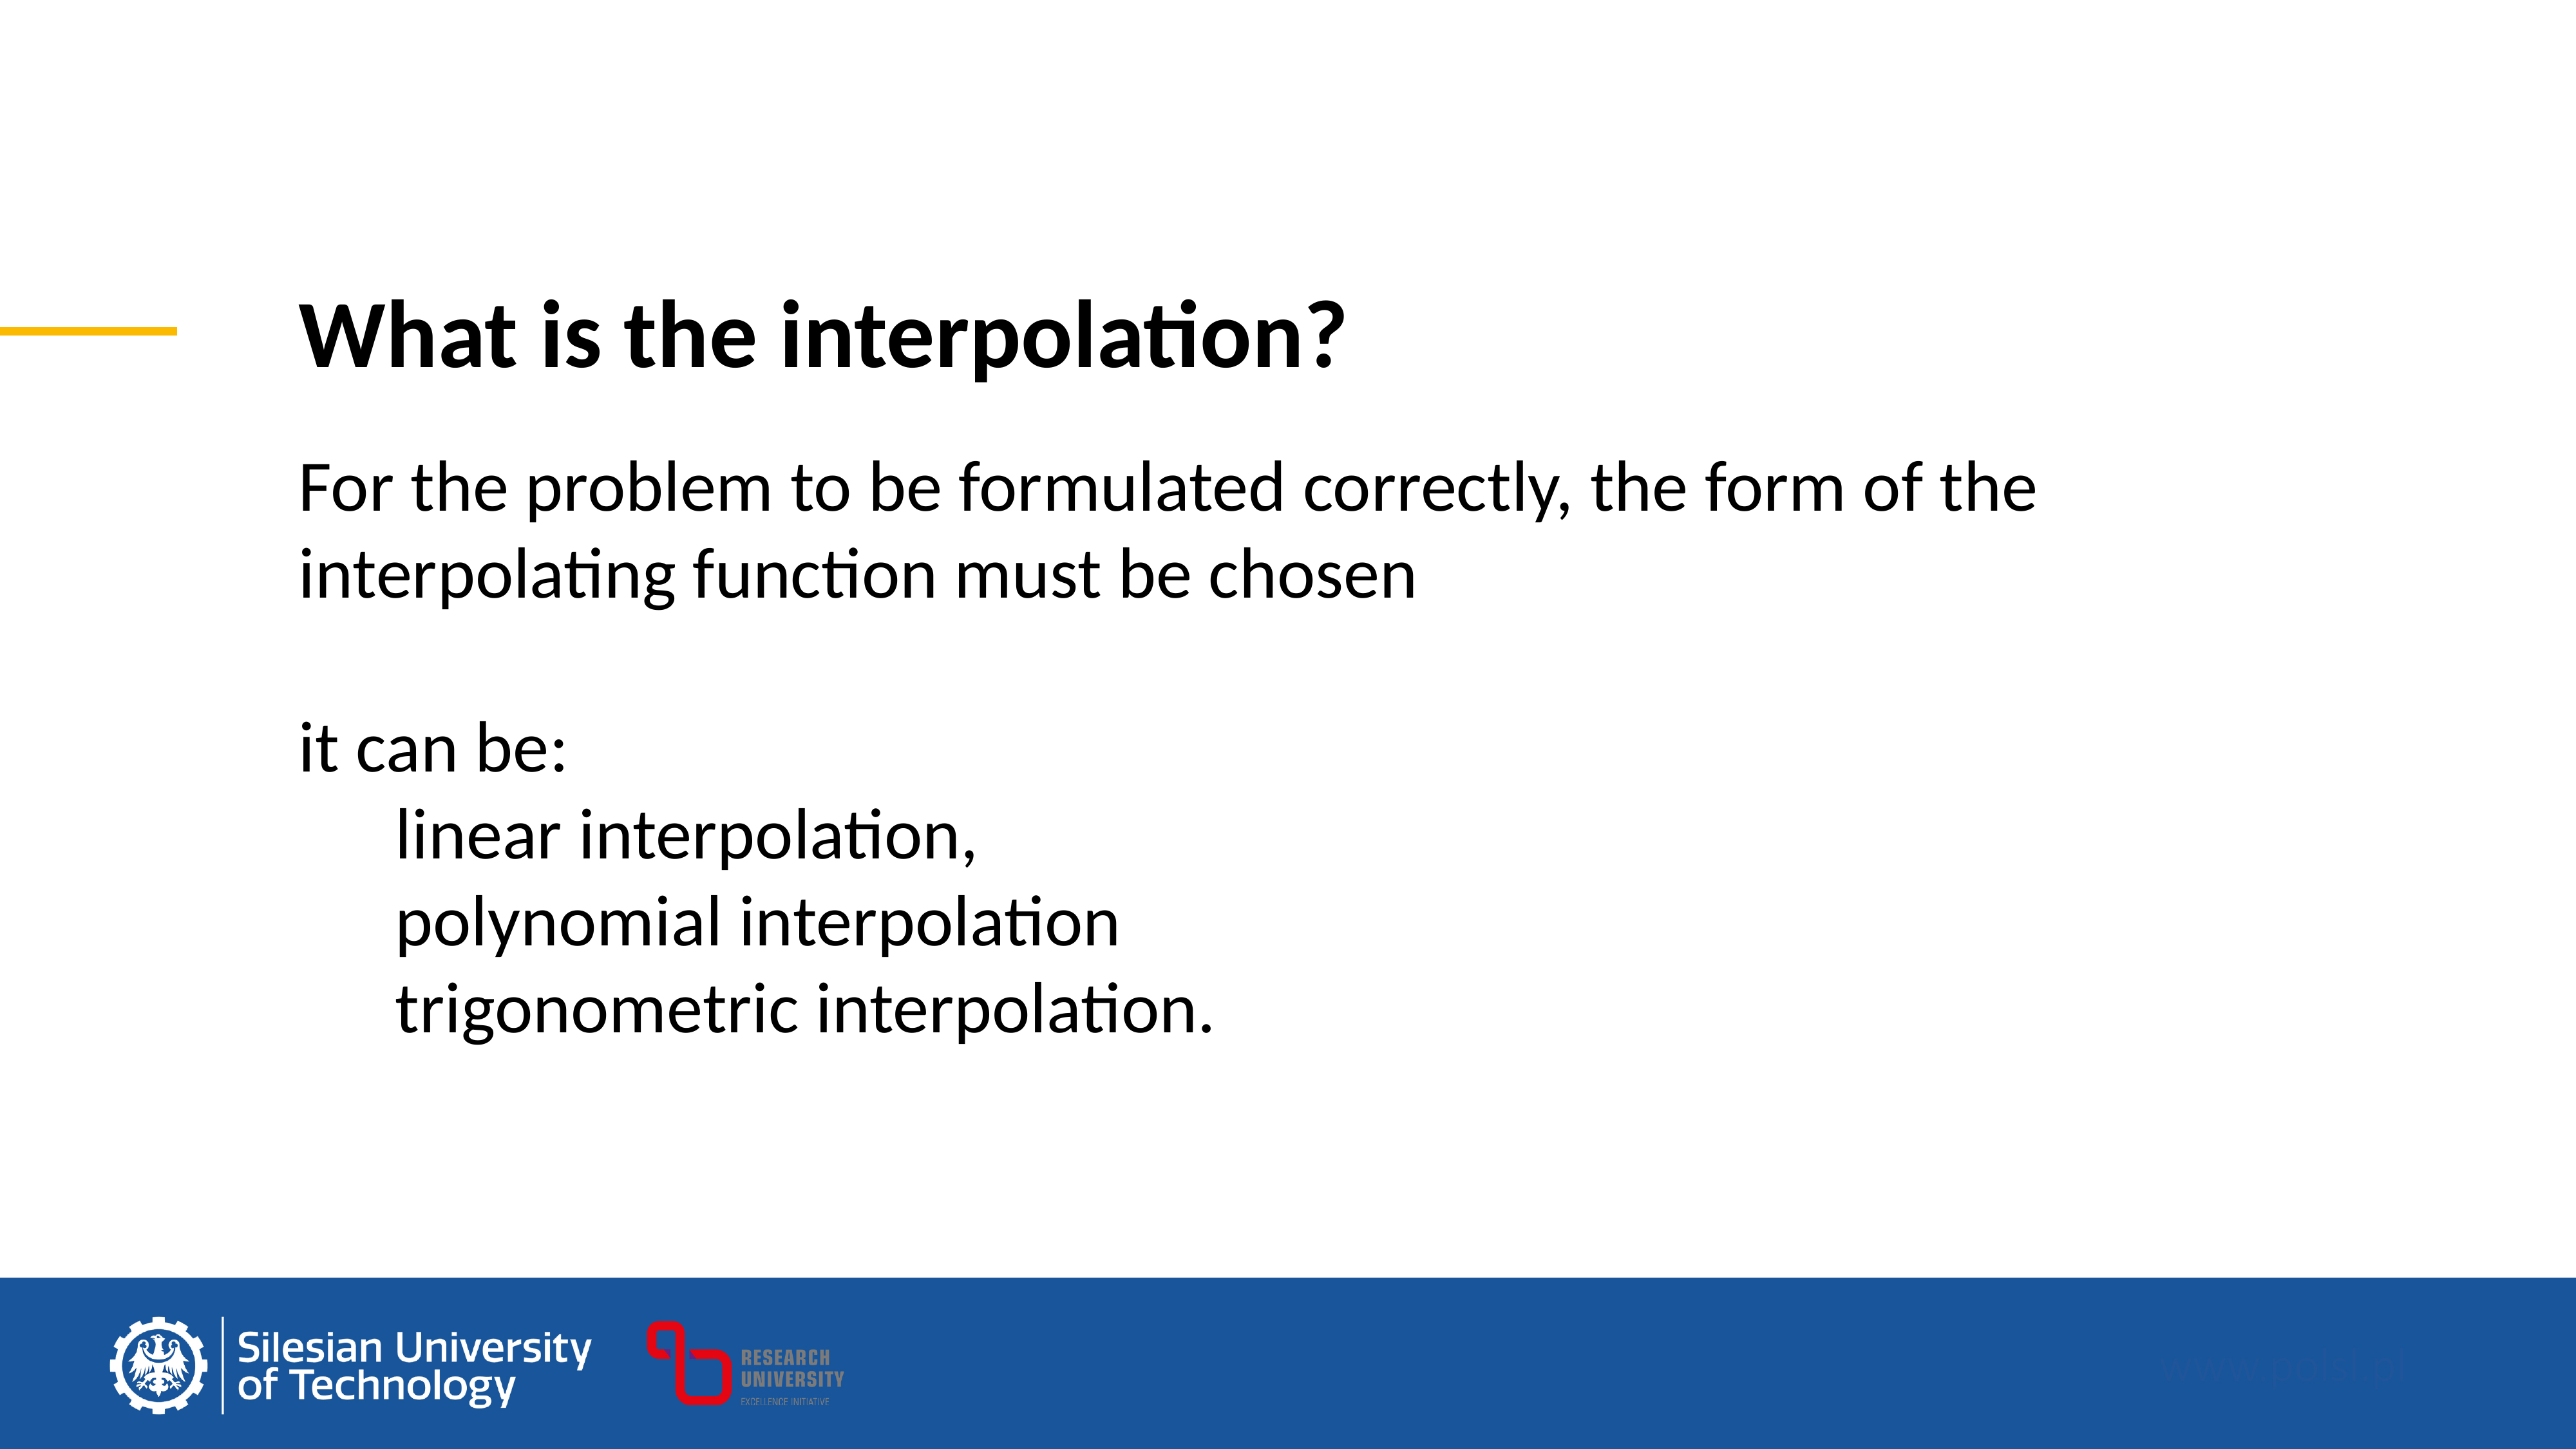

What is the interpolation?
For the problem to be formulated correctly, the form of the interpolating function must be chosen

it can be:
	linear interpolation,
	polynomial interpolation
	trigonometric interpolation.